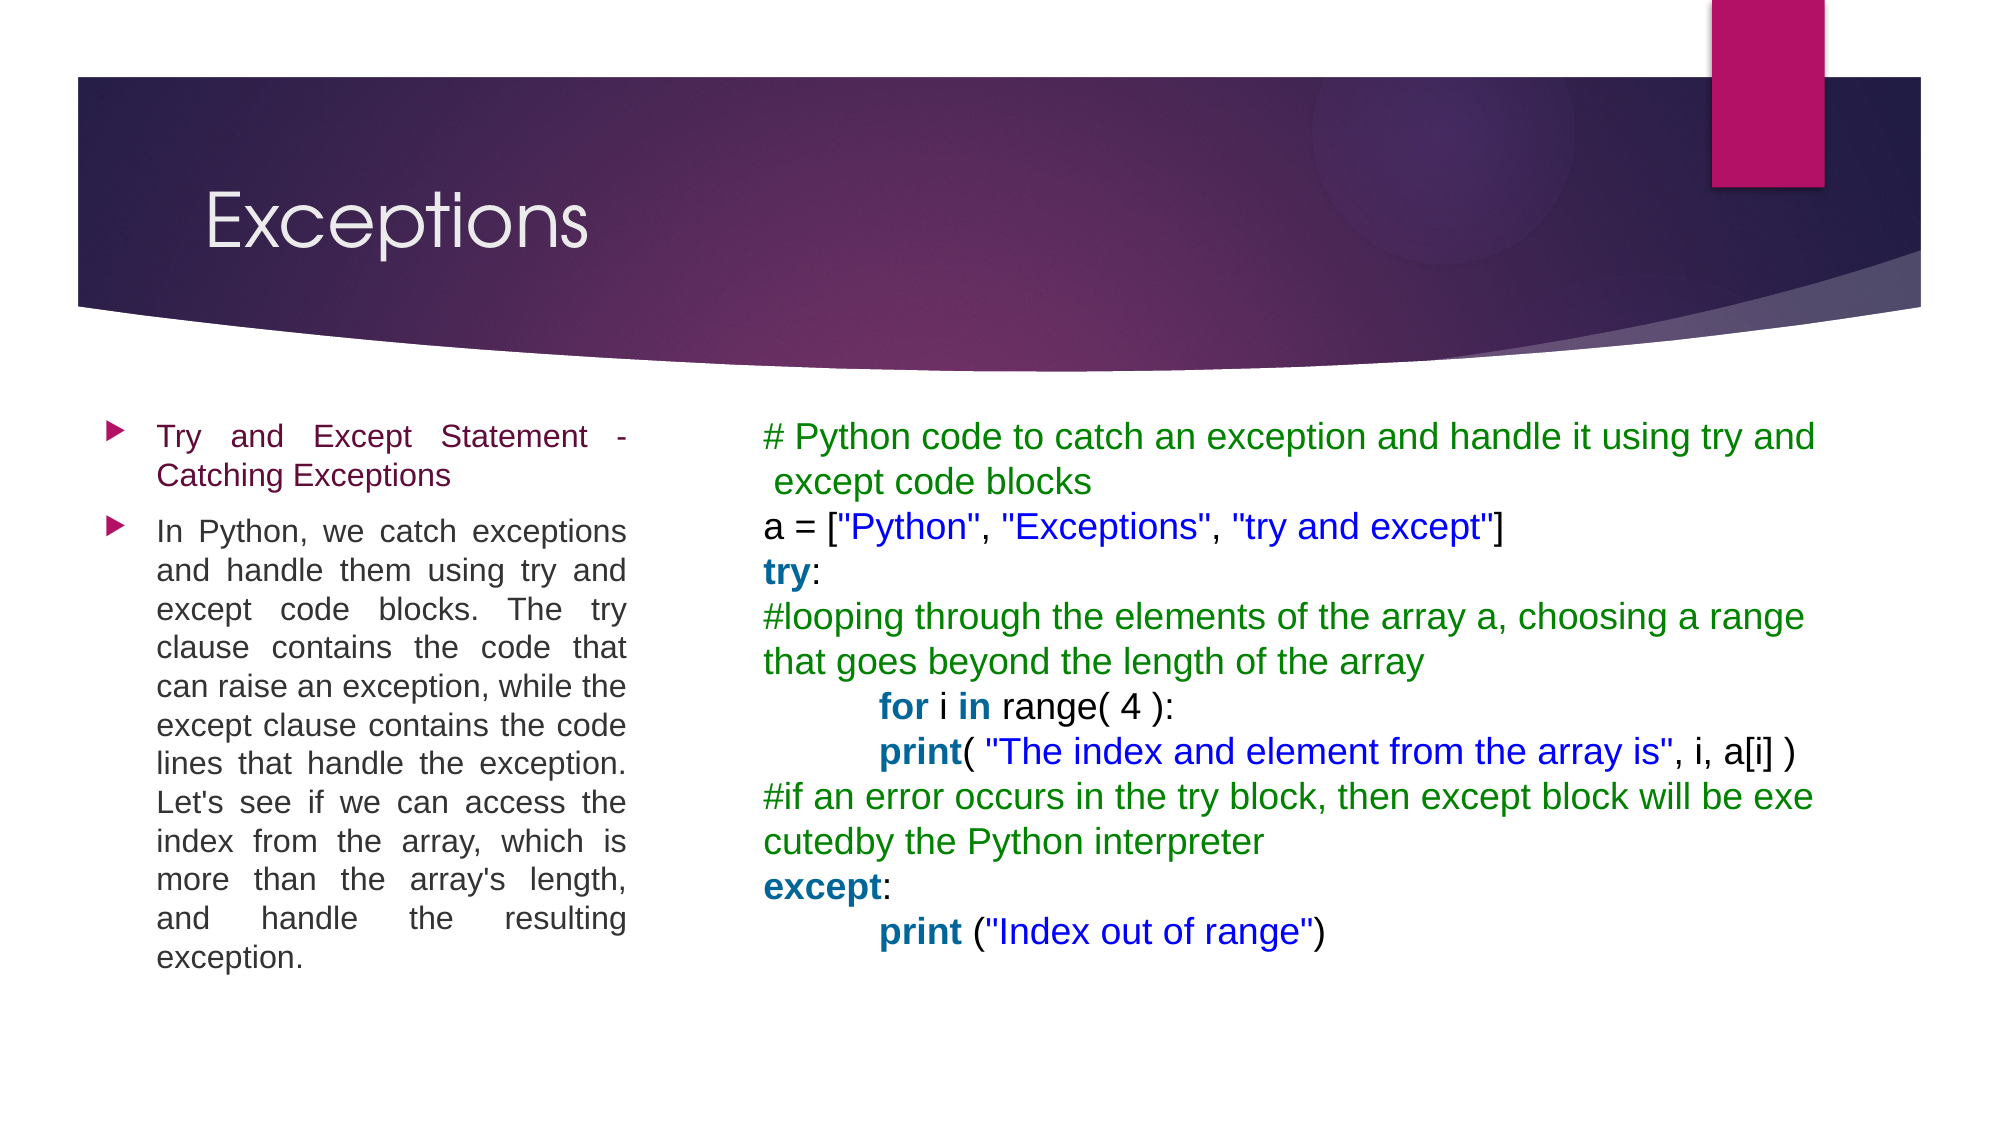

# Exceptions
# Python code to catch an exception and handle it using try and except code blocks
a = ["Python", "Exceptions", "try and except"]
try:
#looping through the elements of the array a, choosing a range that goes beyond the length of the array
           for i in range( 4 ):
           print( "The index and element from the array is", i, a[i] )
#if an error occurs in the try block, then except block will be executedby the Python interpreter
except:
           print ("Index out of range")

Try and Except Statement - Catching Exceptions
In Python, we catch exceptions and handle them using try and except code blocks. The try clause contains the code that can raise an exception, while the except clause contains the code lines that handle the exception. Let's see if we can access the index from the array, which is more than the array's length, and handle the resulting exception.